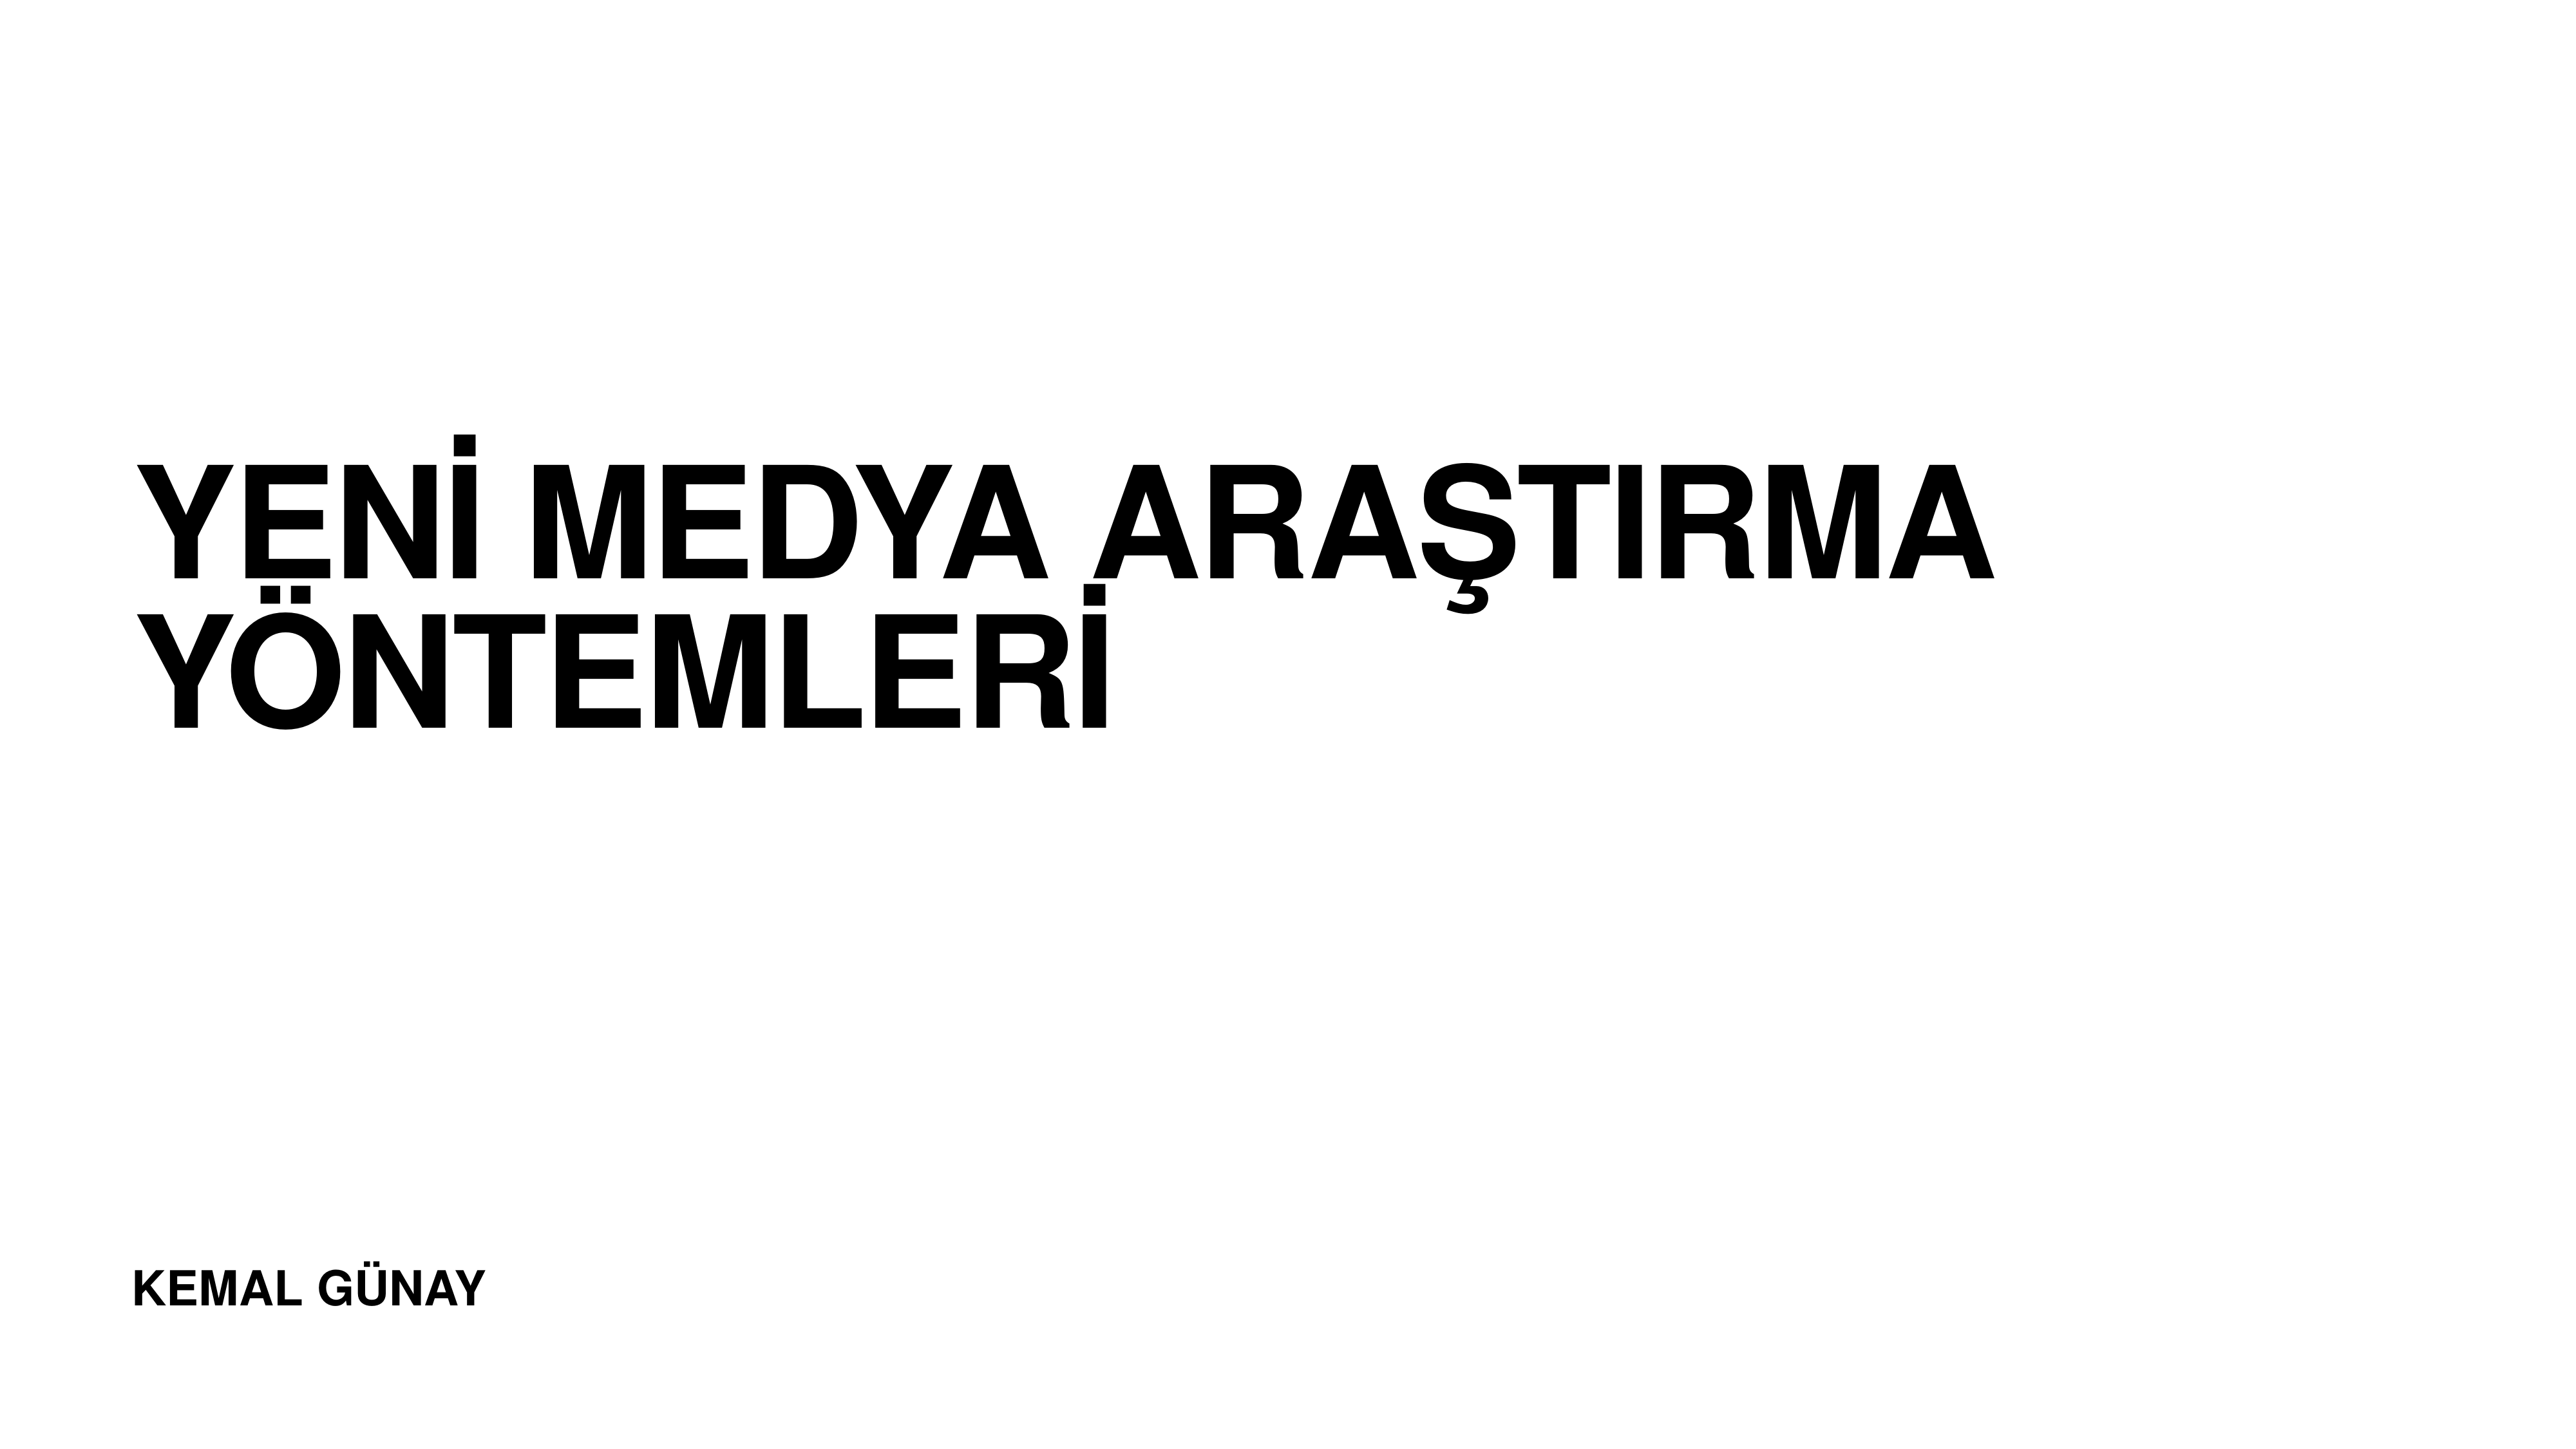

# YENİ MEDYA ARAŞTIRMA YÖNTEMLERİ

KEMAL GÜNAY